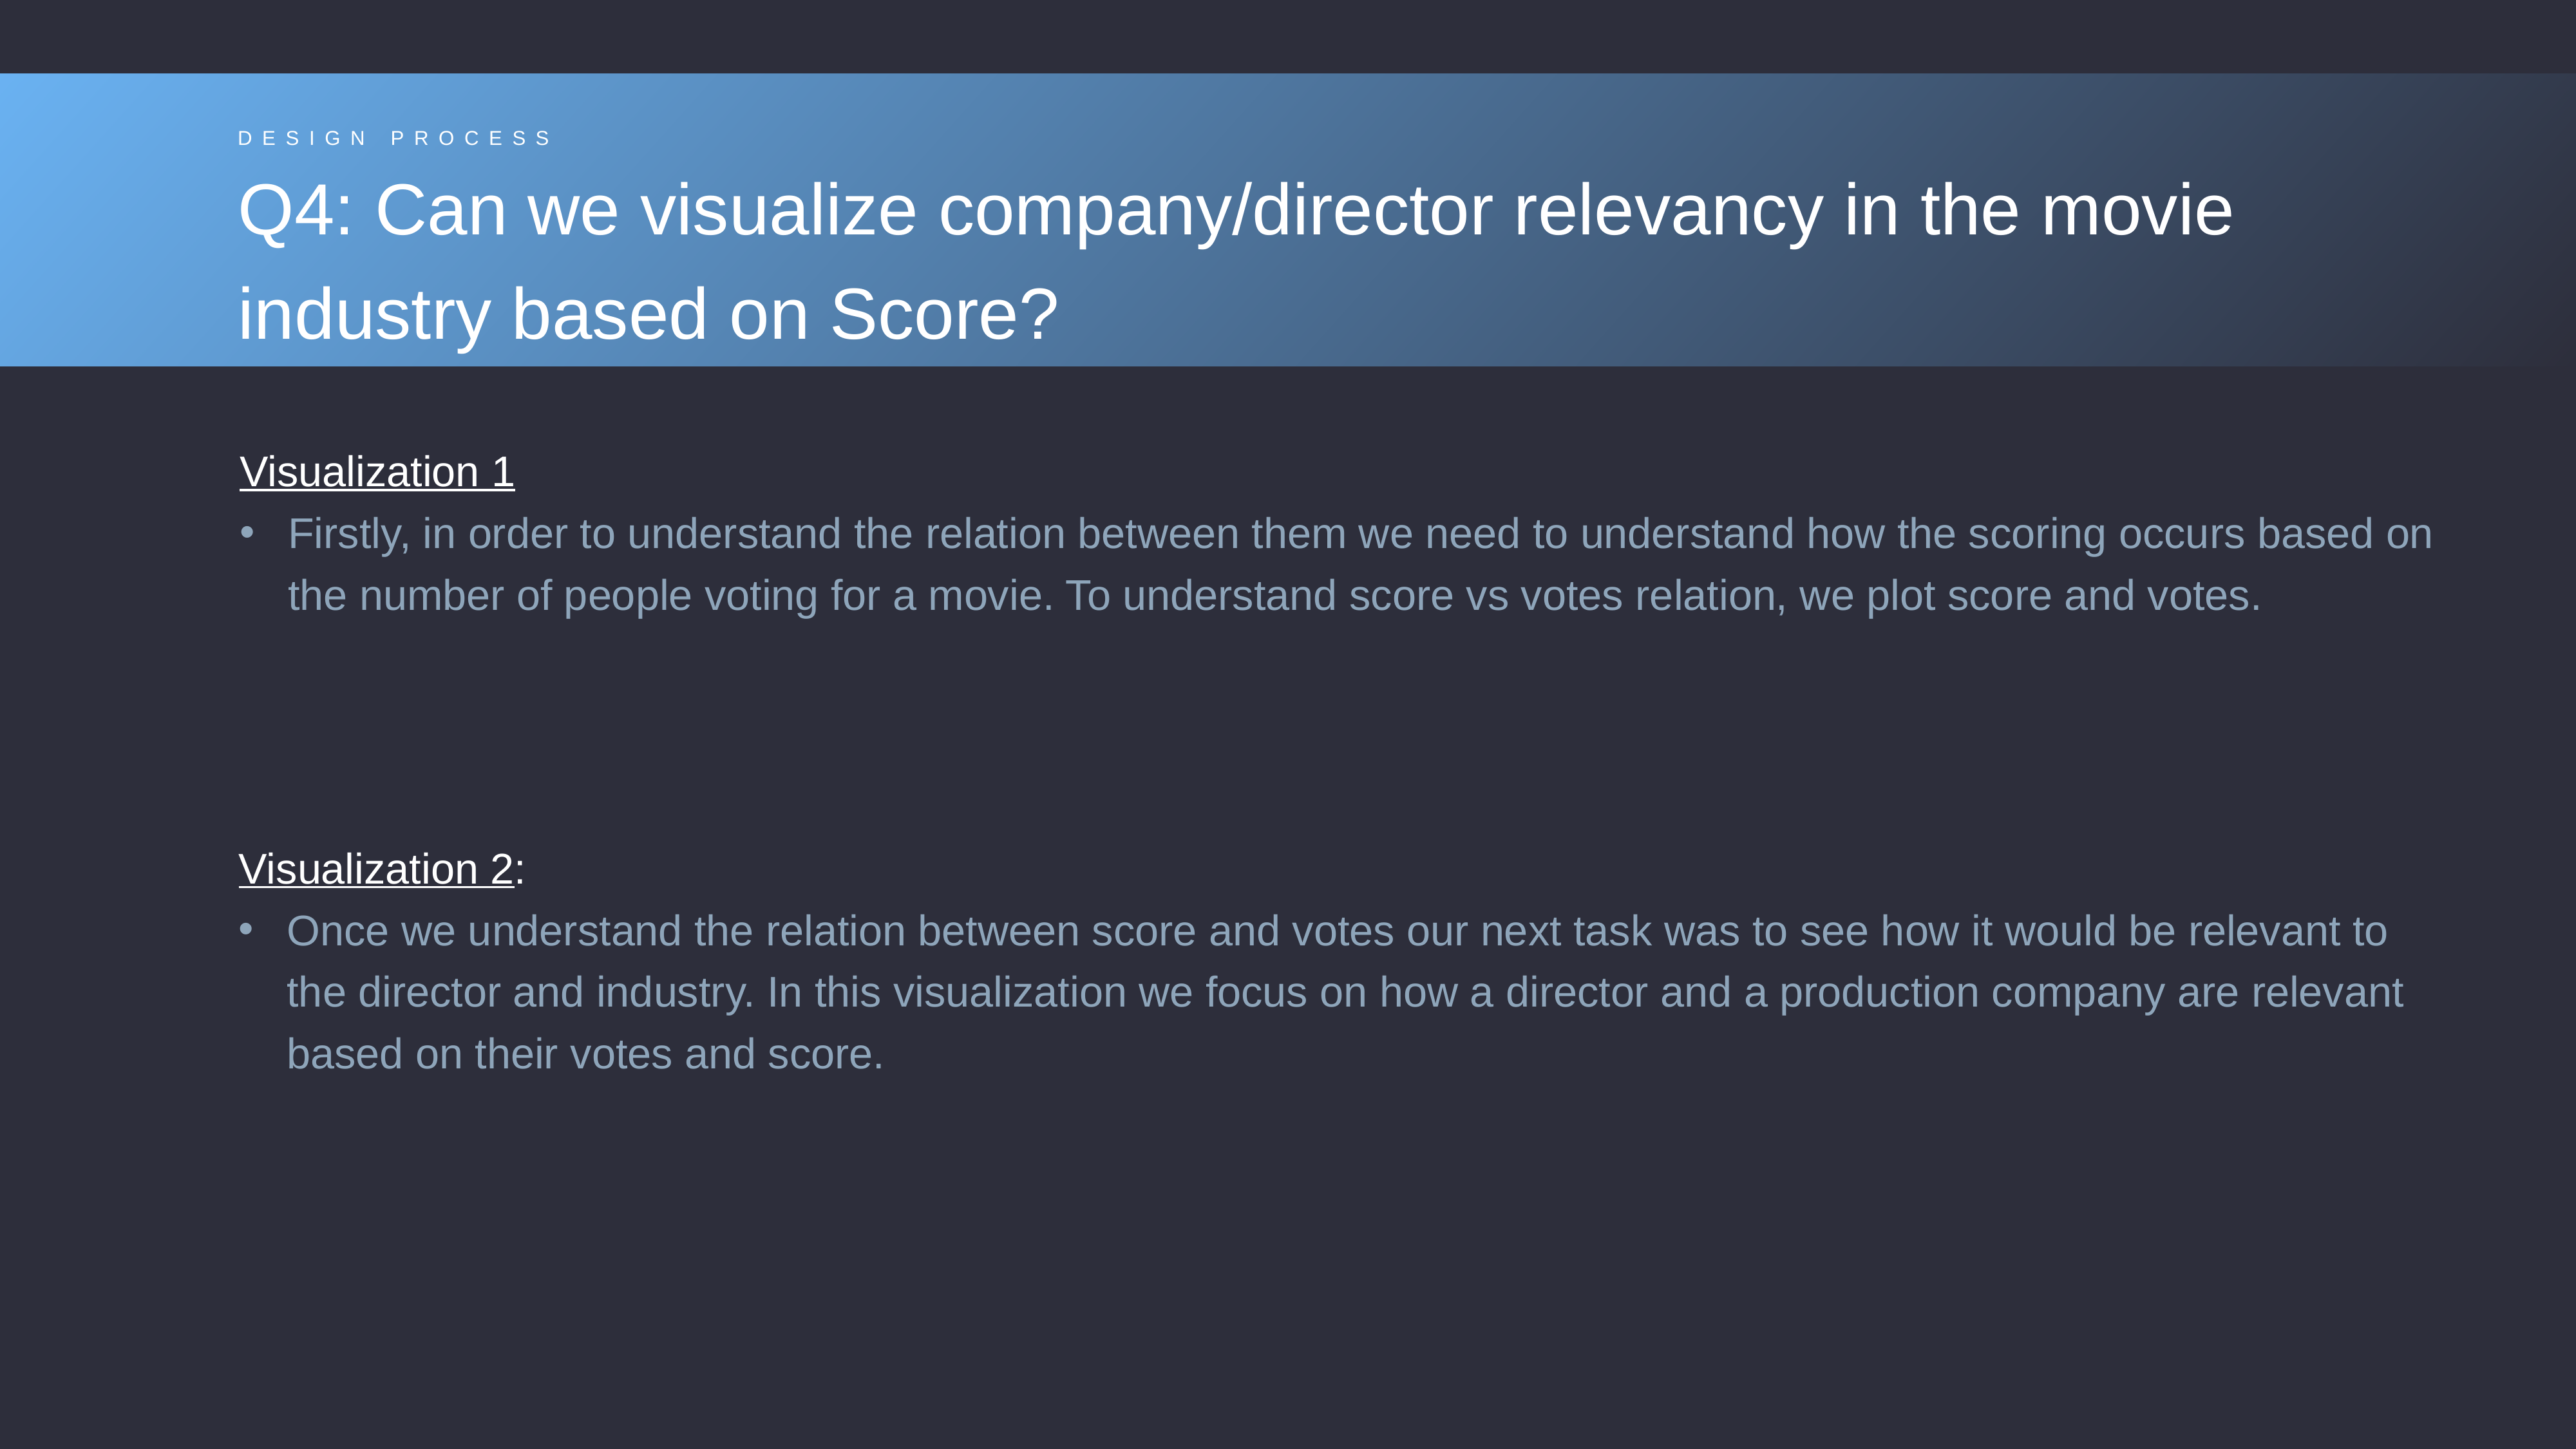

Design process
Q4: Can we visualize company/director relevancy in the movie industry based on Score?

Visualization 1
Firstly, in order to understand the relation between them we need to understand how the scoring occurs based on the number of people voting for a movie. To understand score vs votes relation, we plot score and votes.
Visualization 2:
Once we understand the relation between score and votes our next task was to see how it would be relevant to the director and industry. In this visualization we focus on how a director and a production company are relevant based on their votes and score.